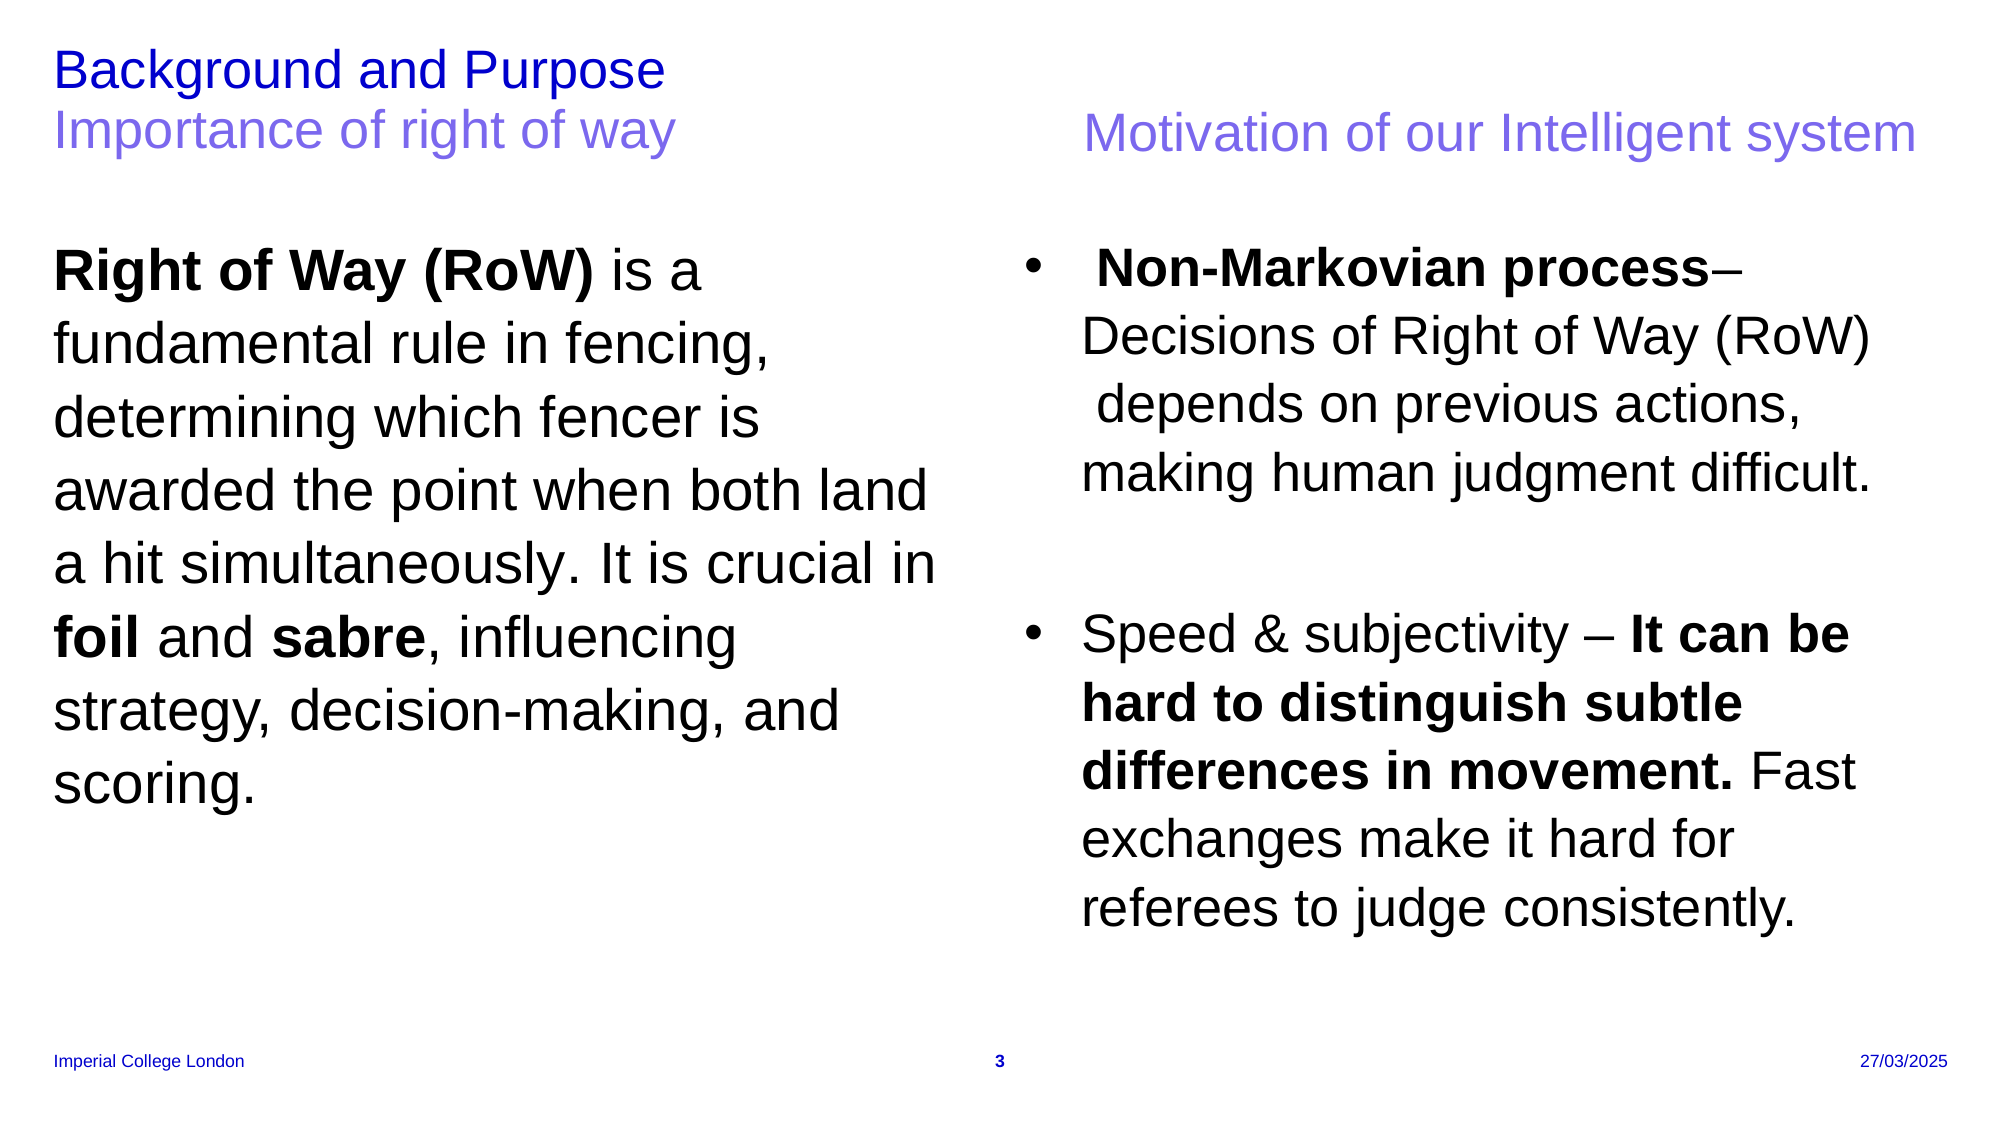

# Background and Purpose
Importance of right of way
Motivation of our Intelligent system
Right of Way (RoW) is a fundamental rule in fencing, determining which fencer is awarded the point when both land a hit simultaneously. It is crucial in foil and sabre, influencing strategy, decision-making, and scoring.
 Non-Markovian process– Decisions of Right of Way (RoW)  depends on previous actions, making human judgment difficult.

Speed & subjectivity – It can be hard to distinguish subtle differences in movement. Fast exchanges make it hard for referees to judge consistently.

3
27/03/2025